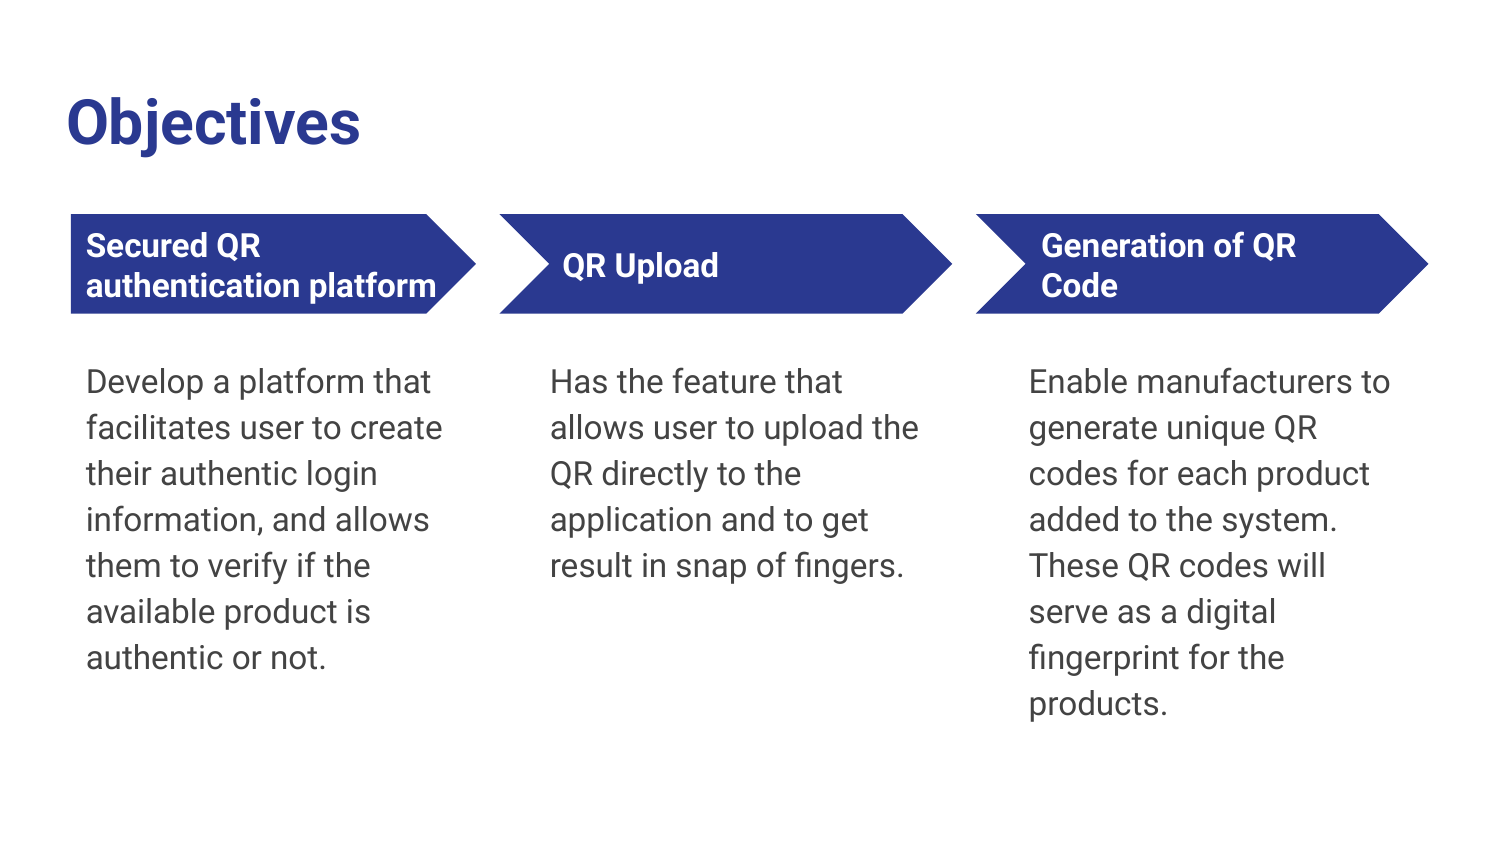

# Objectives

Secured QR authentication platform
QR Upload
Generation of QR Code
Develop a platform that facilitates user to create their authentic login information, and allows them to verify if the available product is authentic or not.
Has the feature that allows user to upload the QR directly to the application and to get result in snap of fingers.
Enable manufacturers to generate unique QR codes for each product added to the system. These QR codes will serve as a digital fingerprint for the products.